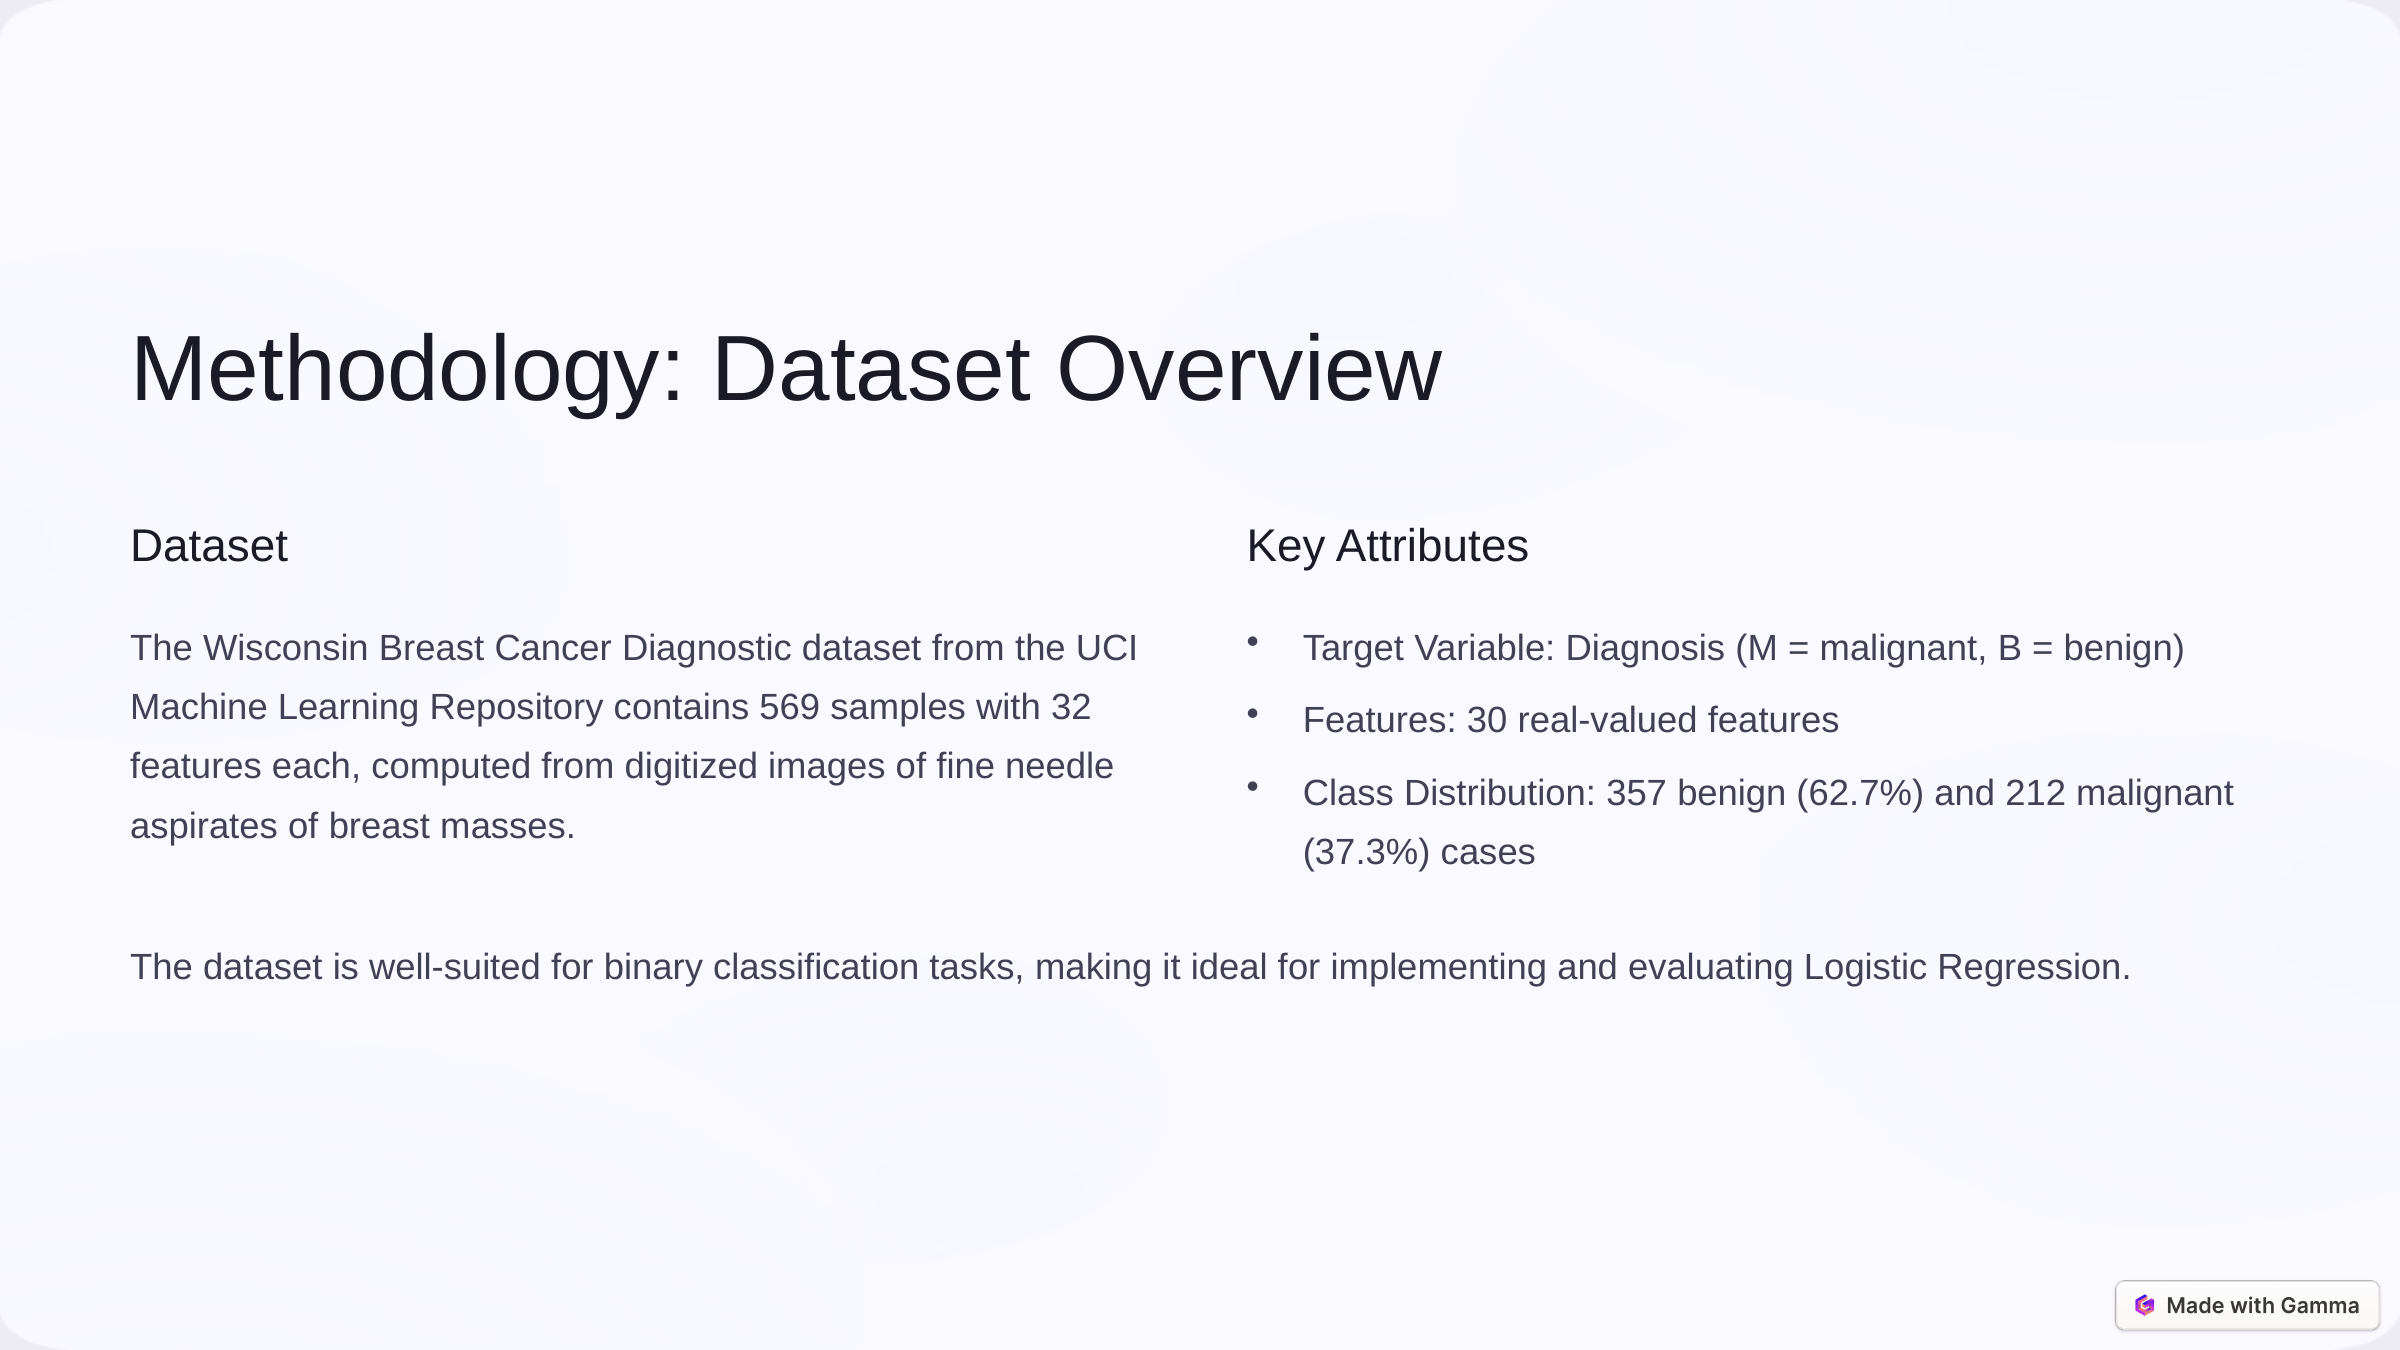

Methodology: Dataset Overview
Dataset
Key Attributes
The Wisconsin Breast Cancer Diagnostic dataset from the UCI Machine Learning Repository contains 569 samples with 32 features each, computed from digitized images of fine needle aspirates of breast masses.
Target Variable: Diagnosis (M = malignant, B = benign)
Features: 30 real-valued features
Class Distribution: 357 benign (62.7%) and 212 malignant (37.3%) cases
The dataset is well-suited for binary classification tasks, making it ideal for implementing and evaluating Logistic Regression.